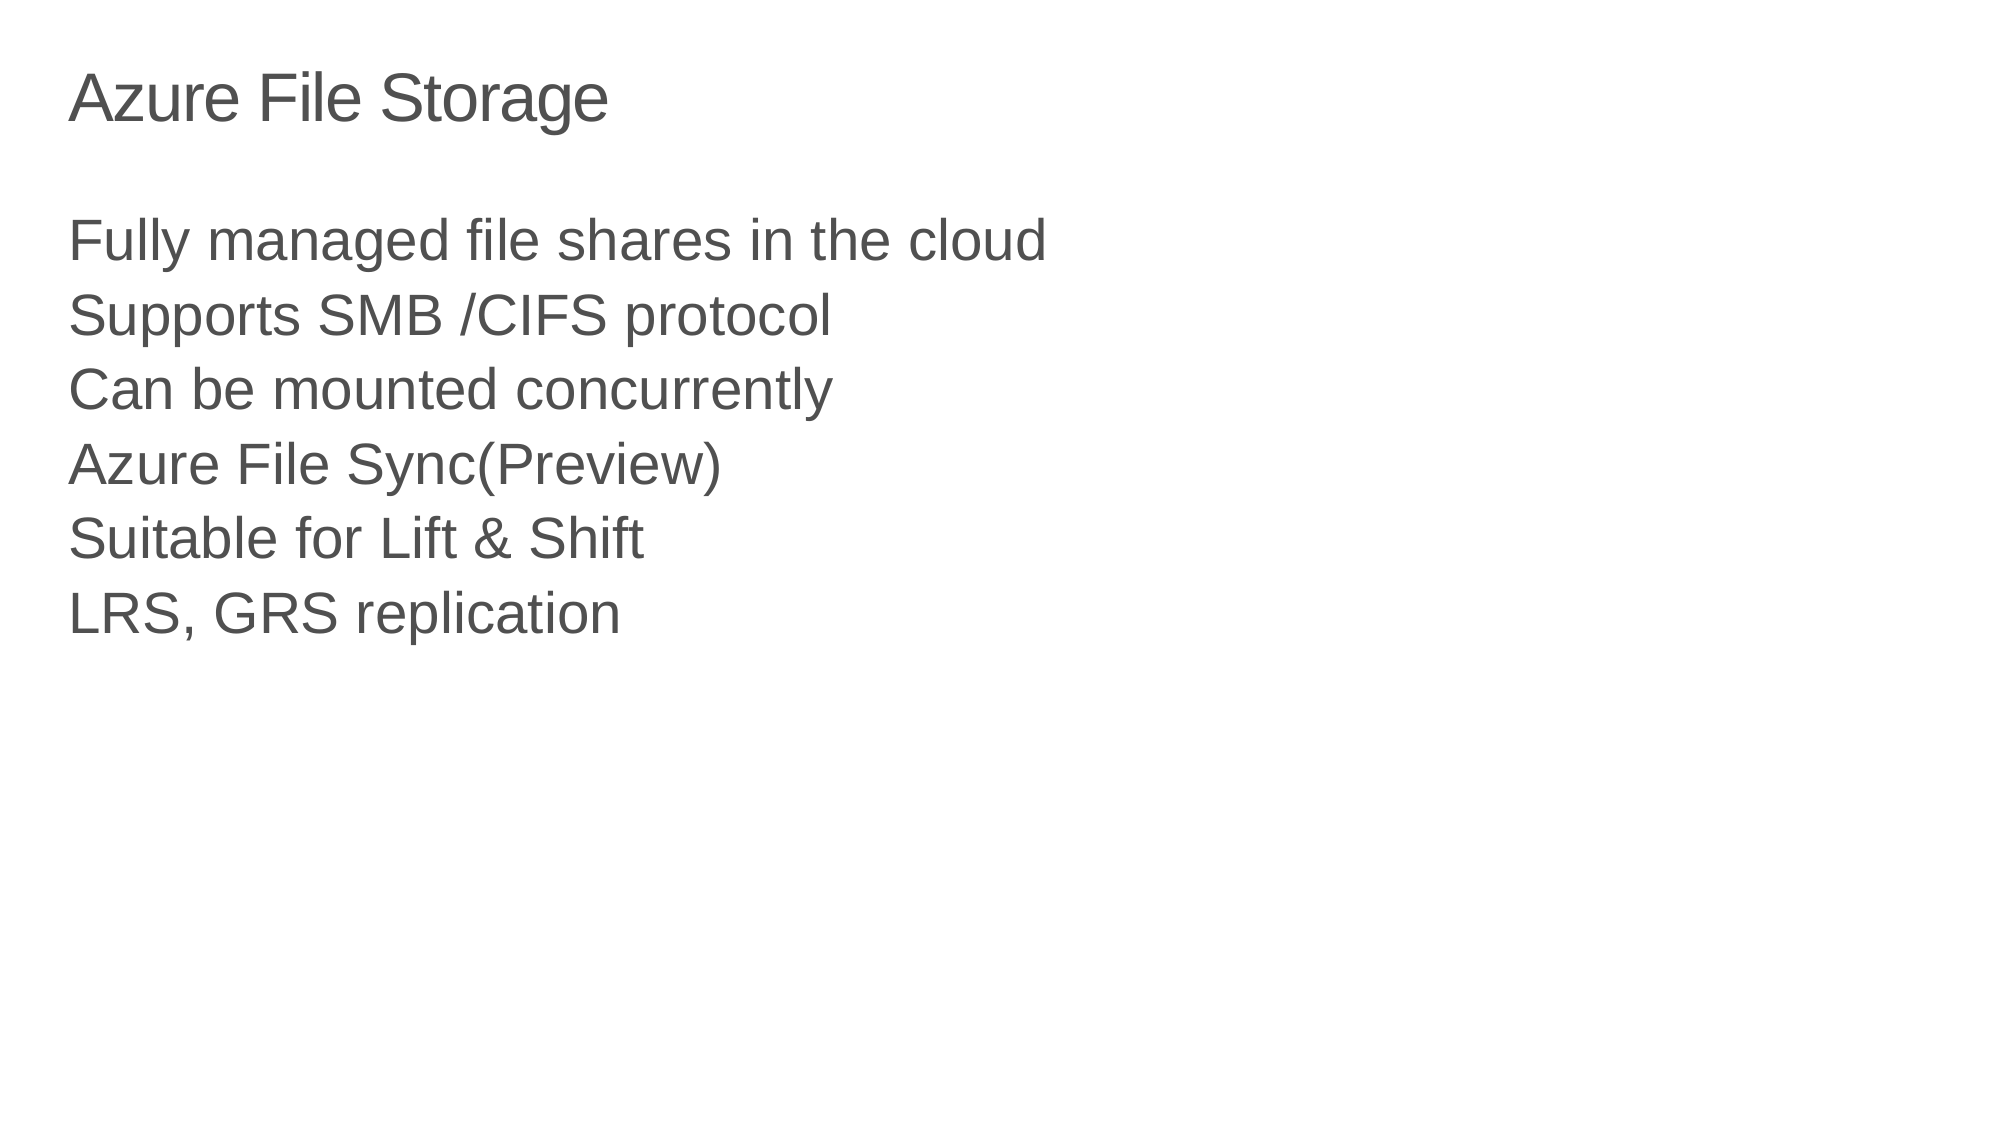

# Azure File Storage
Fully managed file shares in the cloud
Supports SMB /CIFS protocol
Can be mounted concurrently
Azure File Sync(Preview)
Suitable for Lift & Shift
LRS, GRS replication